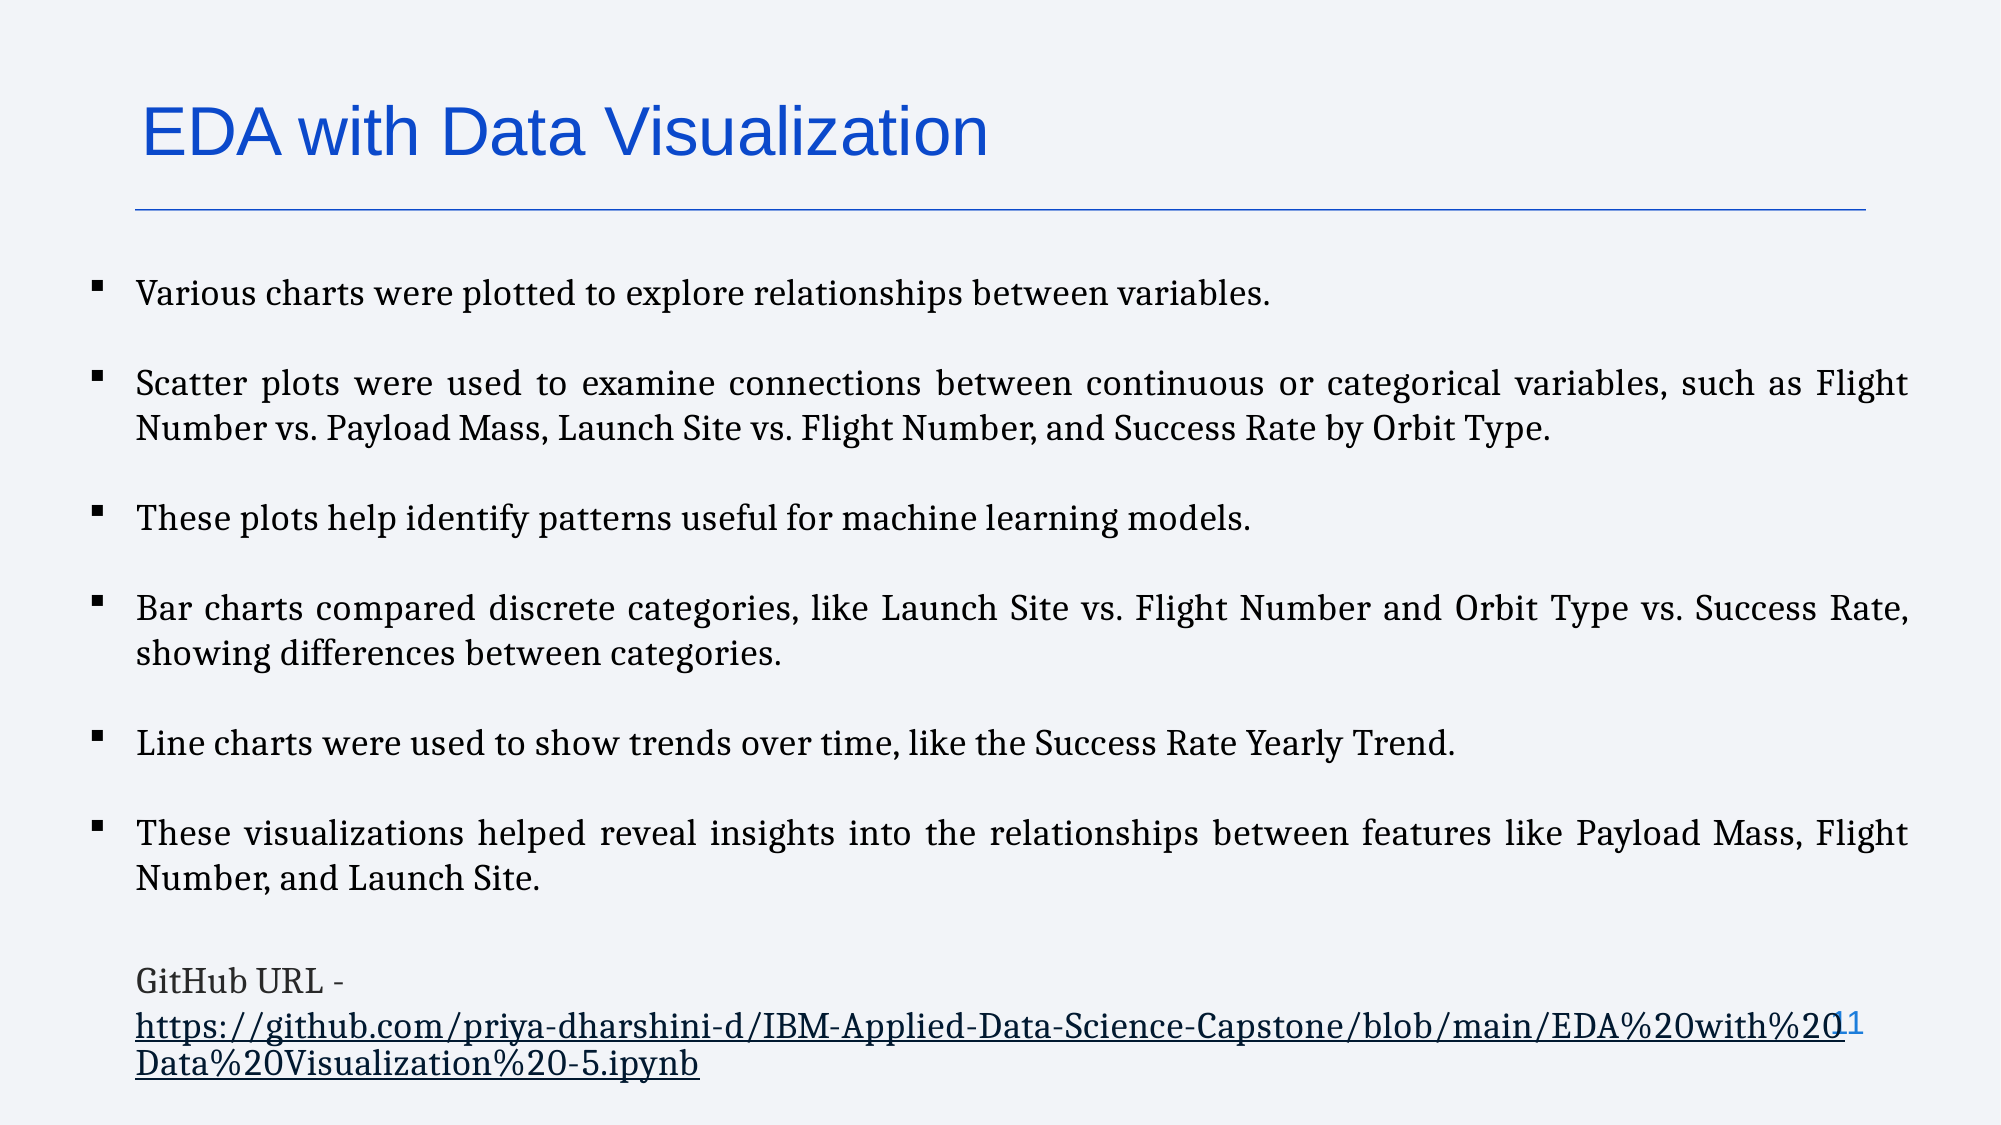

EDA with Data Visualization
Various charts were plotted to explore relationships between variables.

Scatter plots were used to examine connections between continuous or categorical variables, such as Flight Number vs. Payload Mass, Launch Site vs. Flight Number, and Success Rate by Orbit Type.

These plots help identify patterns useful for machine learning models.

Bar charts compared discrete categories, like Launch Site vs. Flight Number and Orbit Type vs. Success Rate, showing differences between categories.

Line charts were used to show trends over time, like the Success Rate Yearly Trend.

These visualizations helped reveal insights into the relationships between features like Payload Mass, Flight Number, and Launch Site.
GitHub URL - https://github.com/priya-dharshini-d/IBM-Applied-Data-Science-Capstone/blob/main/EDA%20with%20Data%20Visualization%20-5.ipynb
11